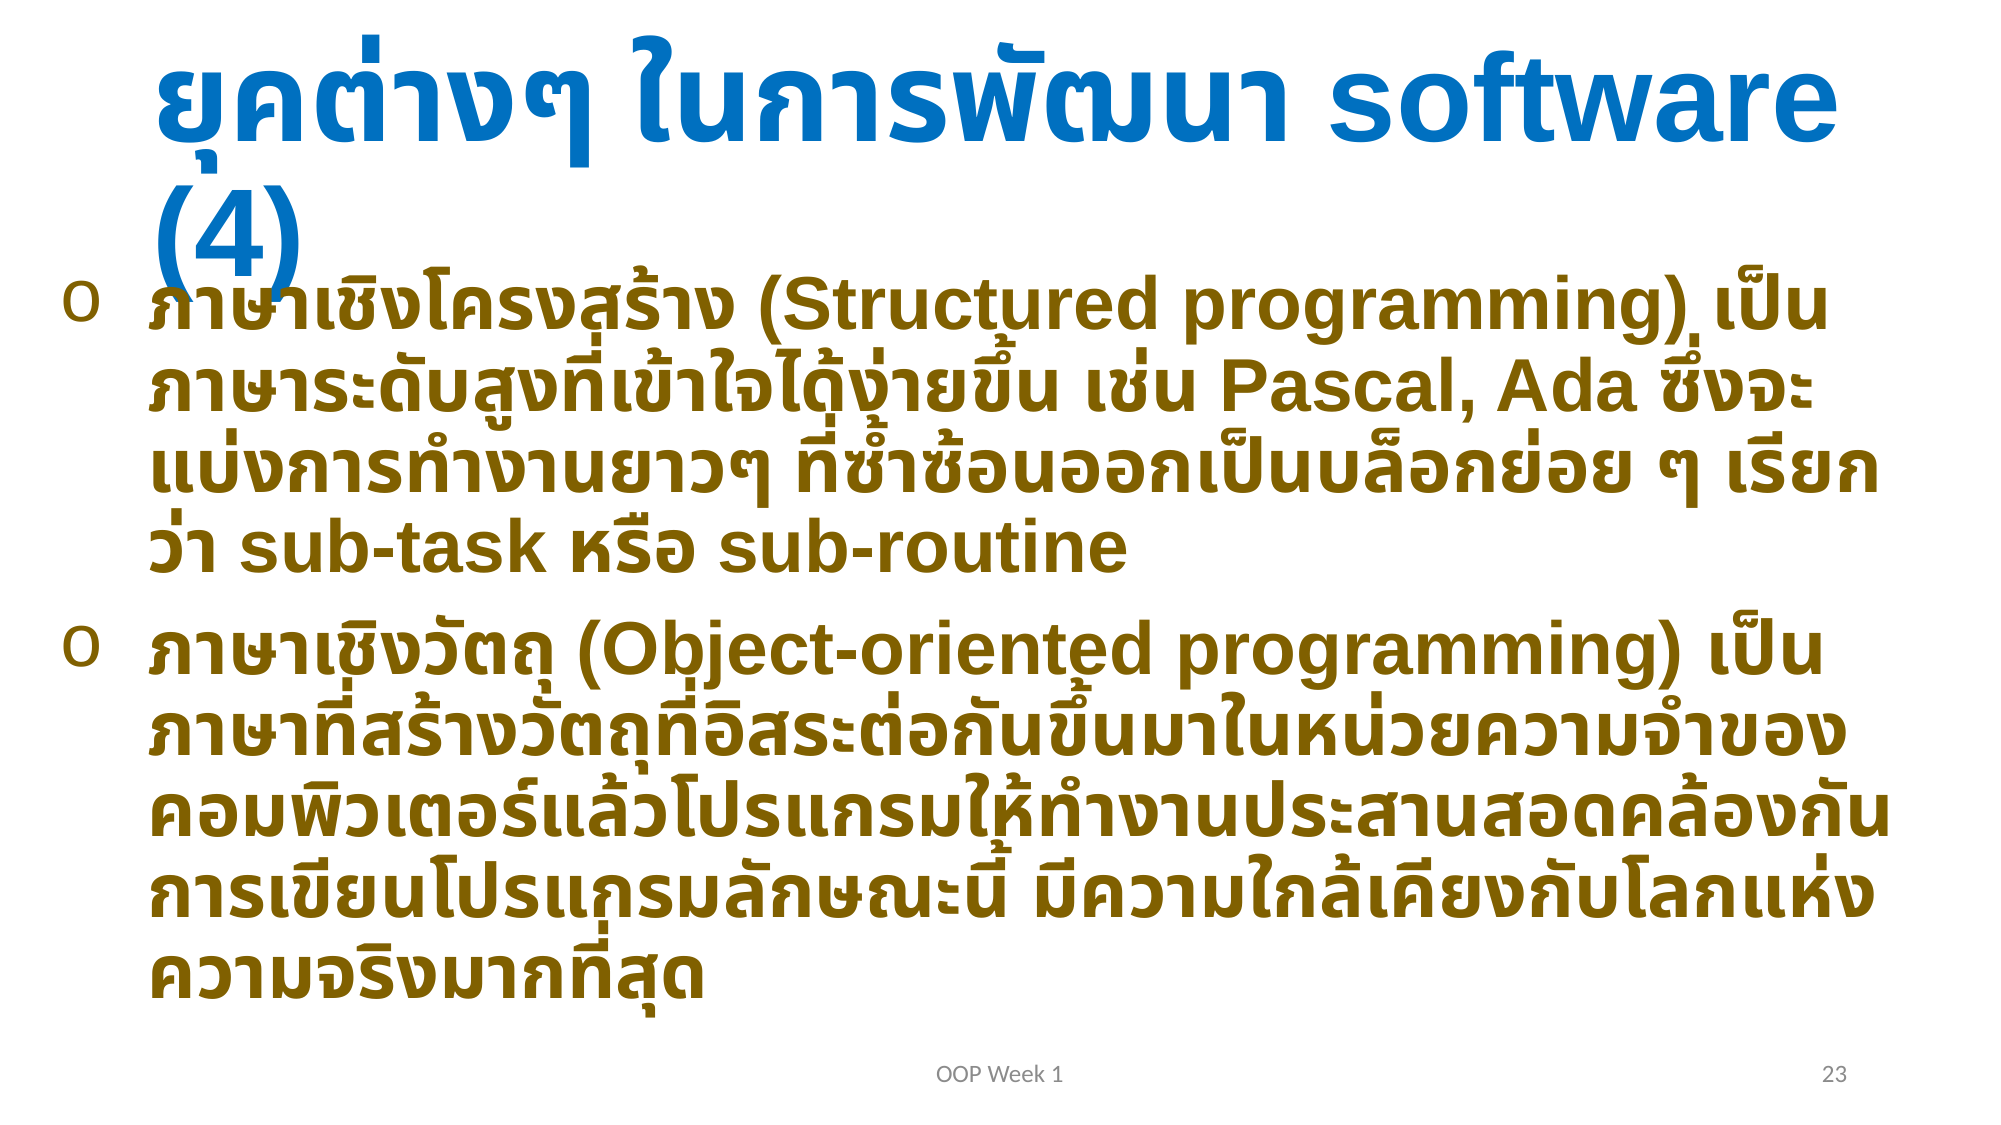

# ยุคต่างๆ ในการพัฒนา software (4)
ภาษาเชิงโครงสร้าง (Structured programming) เป็นภาษาระดับสูงที่เข้าใจได้ง่ายขึ้น เช่น Pascal, Ada ซึ่งจะแบ่งการทำงานยาวๆ ที่ซ้ำซ้อนออกเป็นบล็อกย่อย ๆ เรียกว่า sub-task หรือ sub-routine
ภาษาเชิงวัตถุ (Object-oriented programming) เป็นภาษาที่สร้างวัตถุที่อิสระต่อกันขึ้นมาในหน่วยความจำของคอมพิวเตอร์แล้วโปรแกรมให้ทำงานประสานสอดคล้องกัน การเขียนโปรแกรมลักษณะนี้ มีความใกล้เคียงกับโลกแห่งความจริงมากที่สุด
OOP Week 1
23